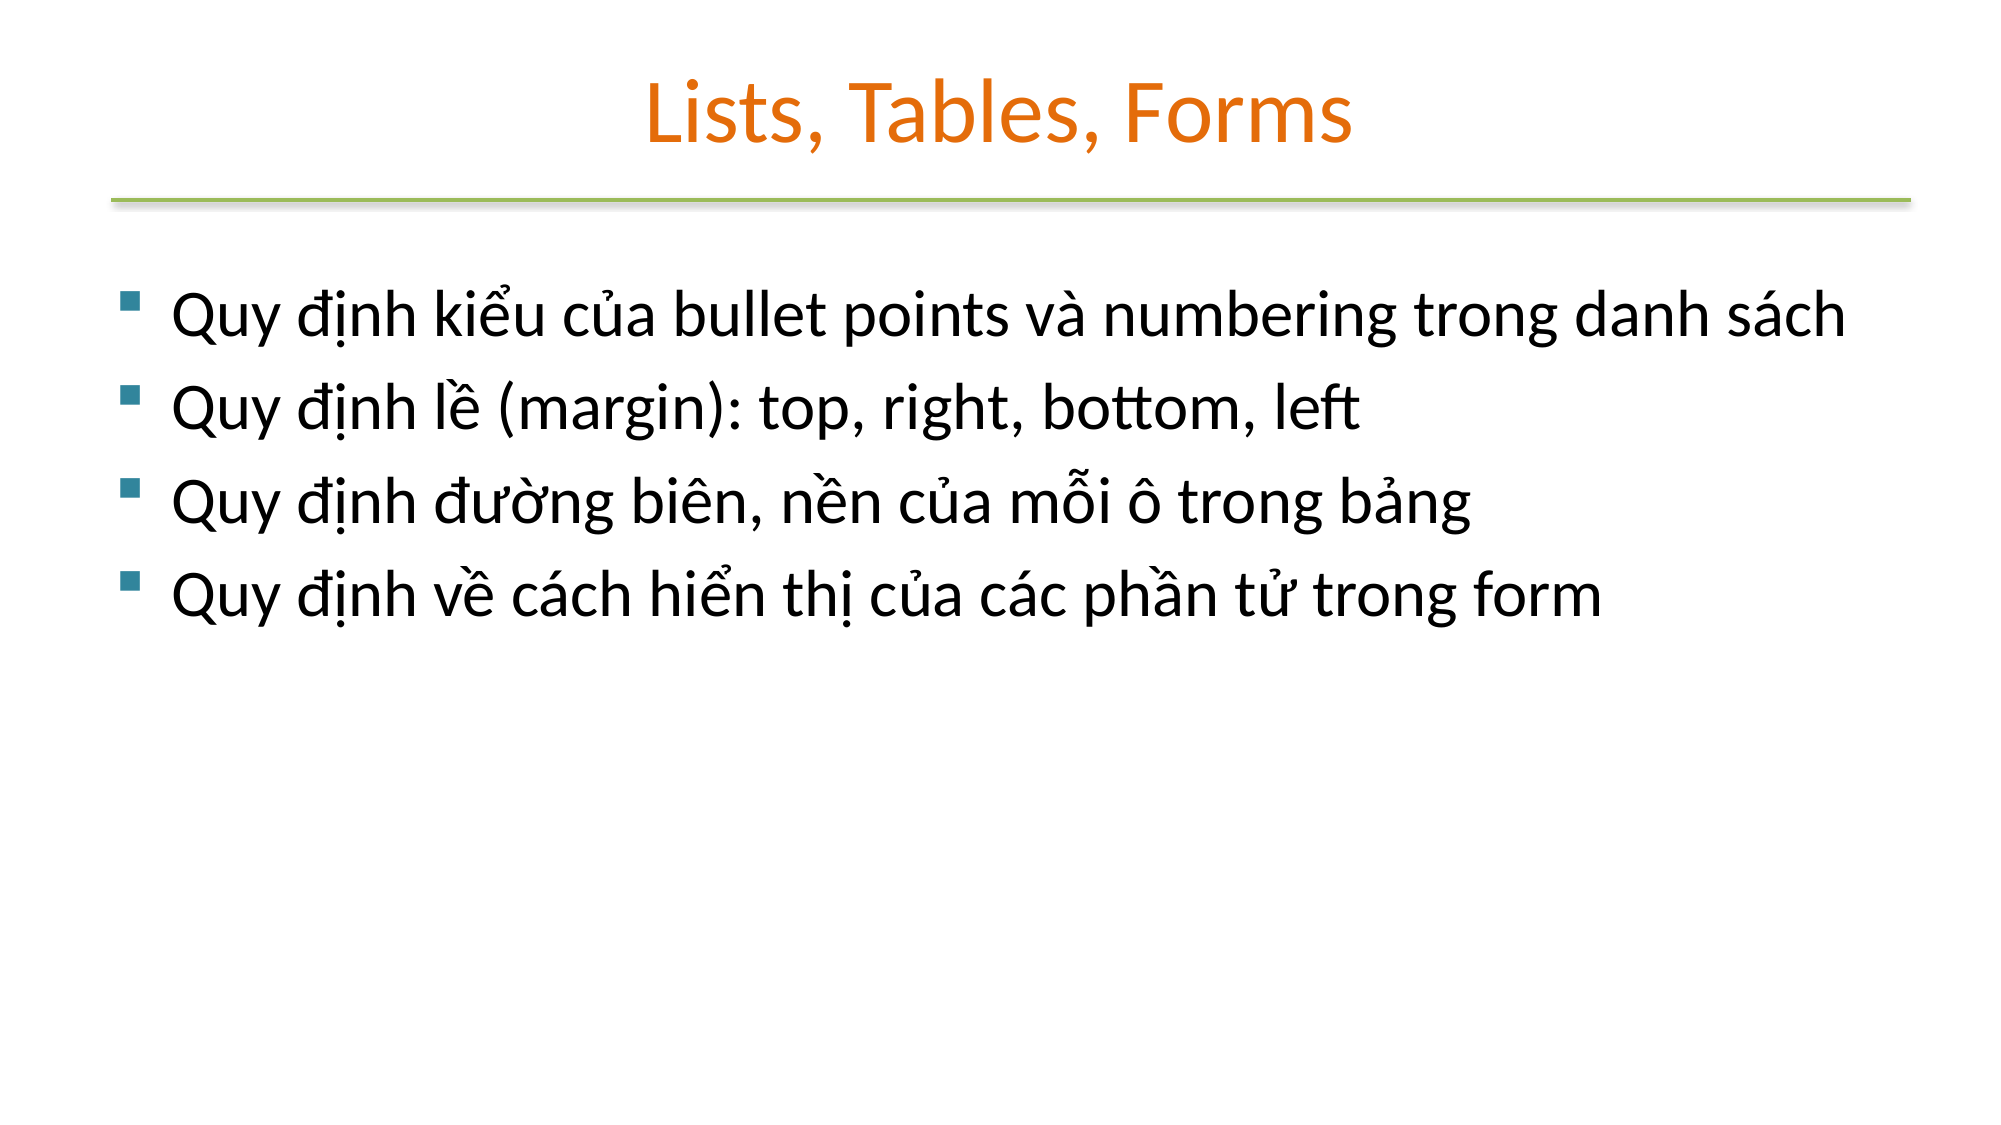

# Lists, Tables, Forms
Quy định kiểu của bullet points và numbering trong danh sách
Quy định lề (margin): top, right, bottom, left
Quy định đường biên, nền của mỗi ô trong bảng
Quy định về cách hiển thị của các phần tử trong form